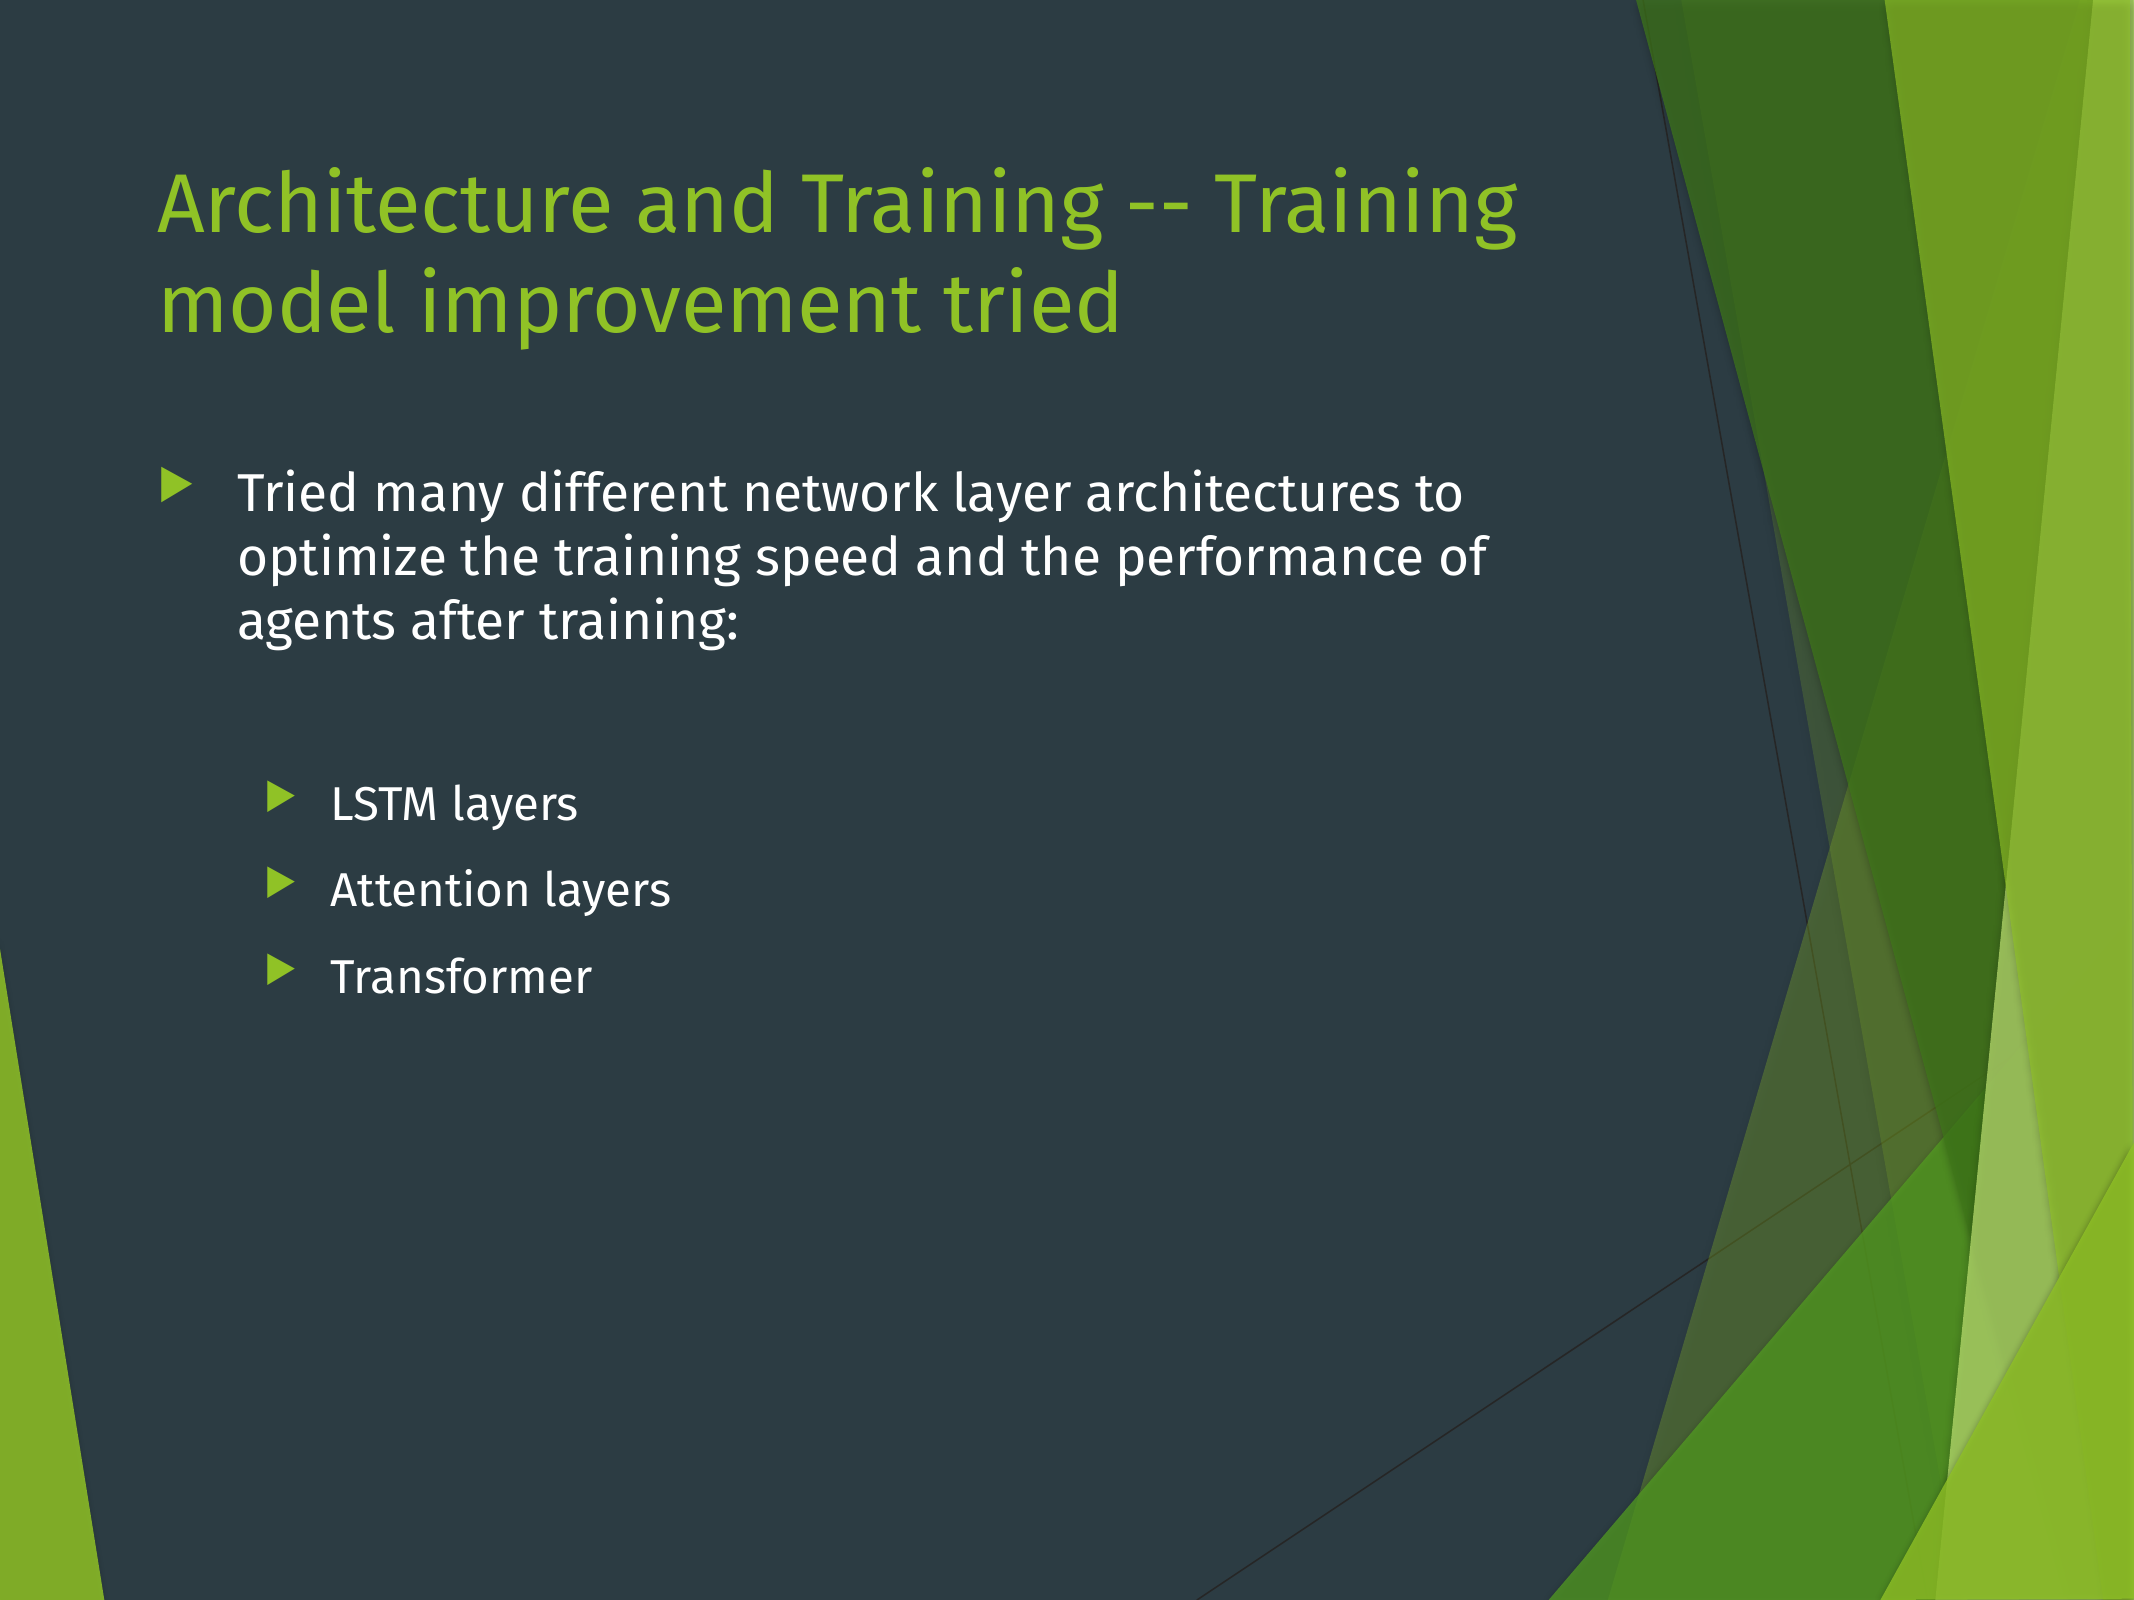

# Architecture and Training -- Training model improvement tried
Tried many different network layer architectures to optimize the training speed and the performance of agents after training:

LSTM layers
Attention layers
Transformer